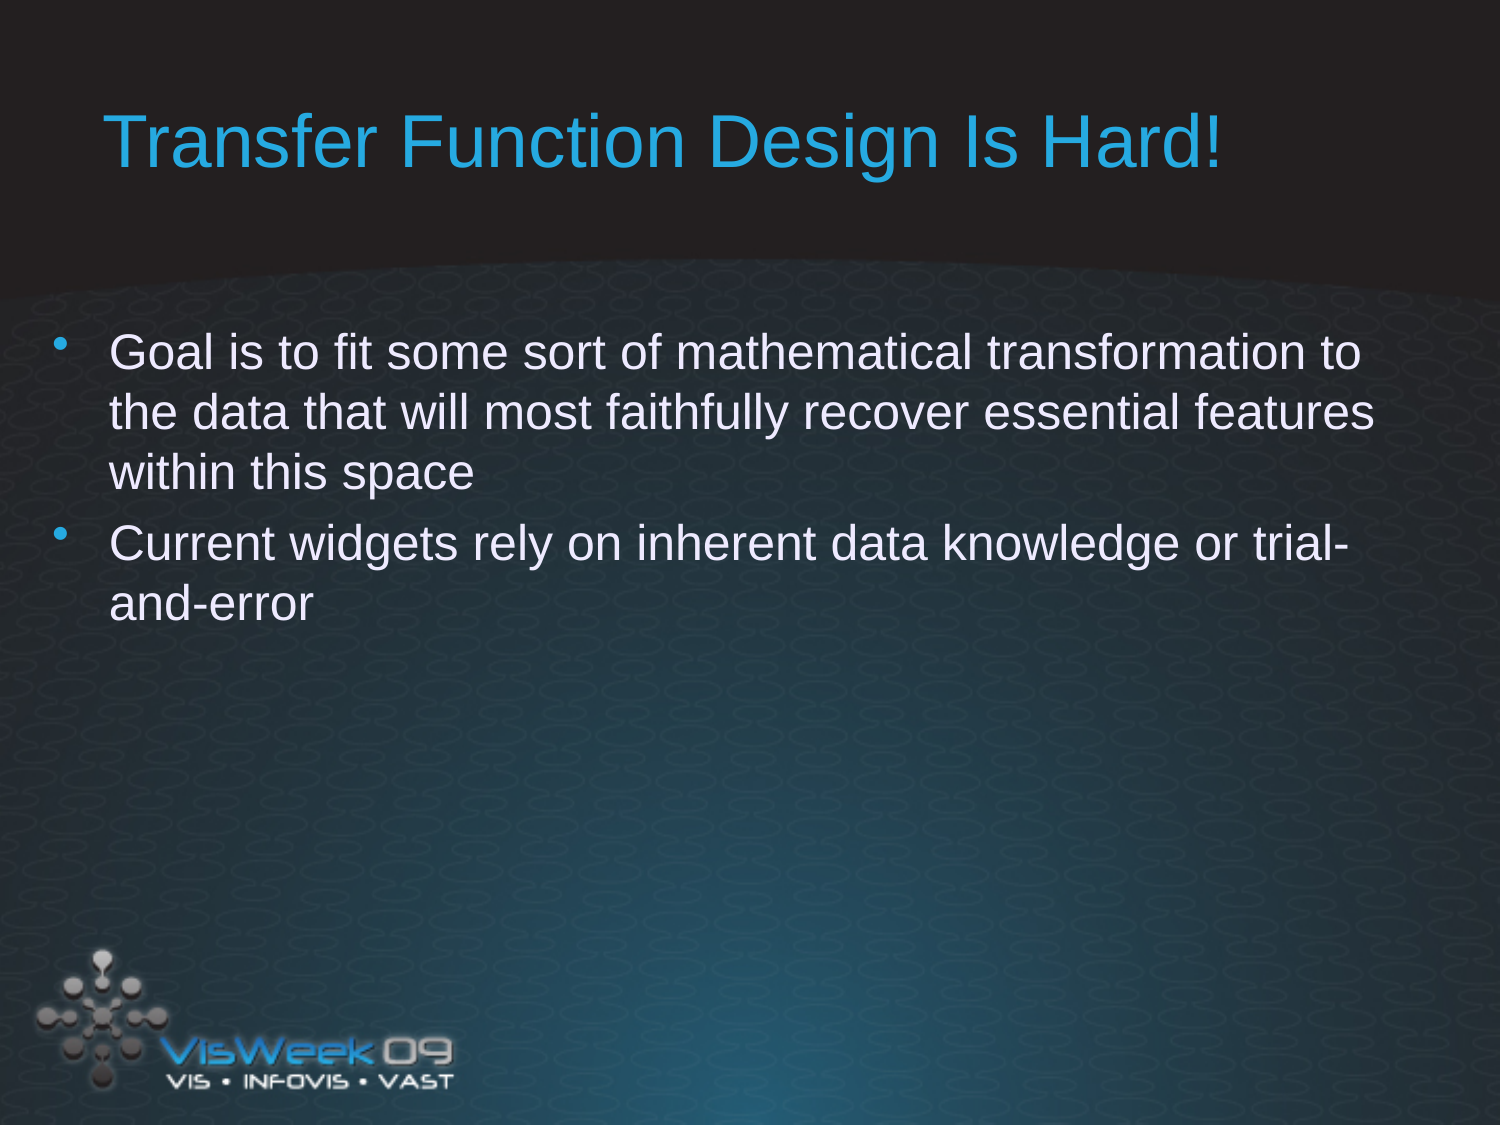

# Transfer Function Design Is Hard!
Goal is to fit some sort of mathematical transformation to the data that will most faithfully recover essential features within this space
Current widgets rely on inherent data knowledge or trial-and-error